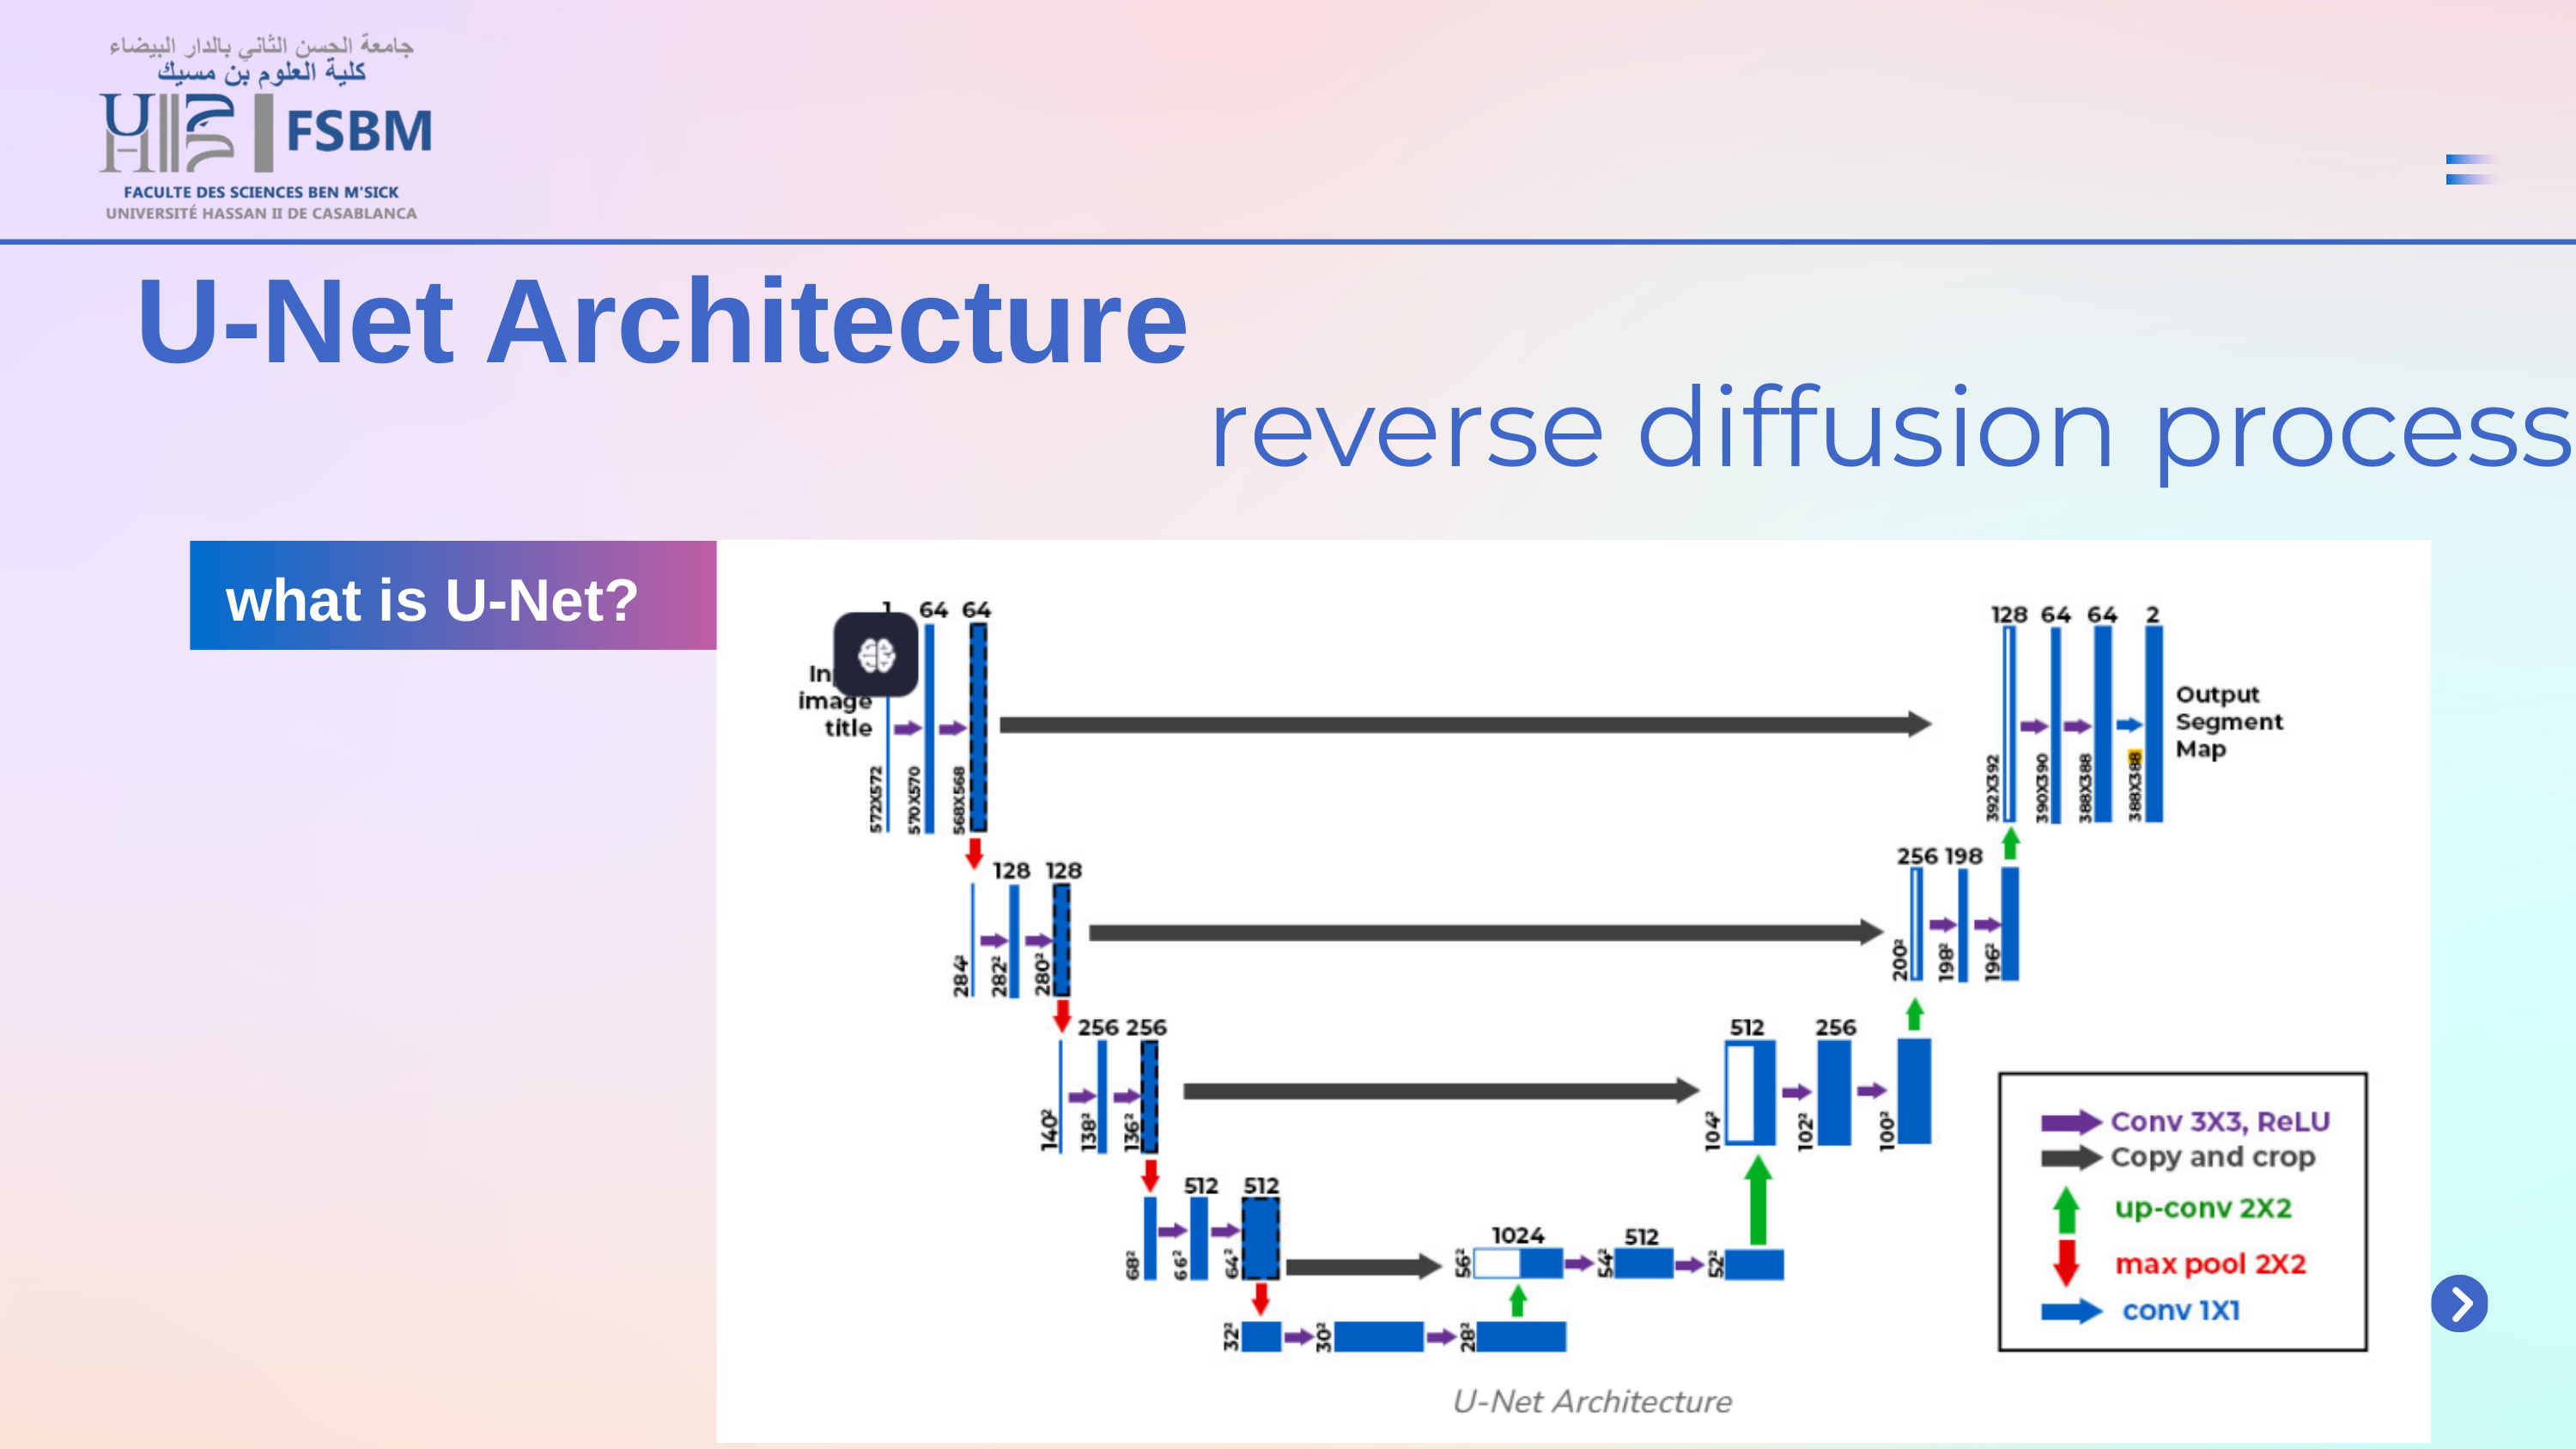

U-Net Architecture
reverse diffusion process

what is U-Net?